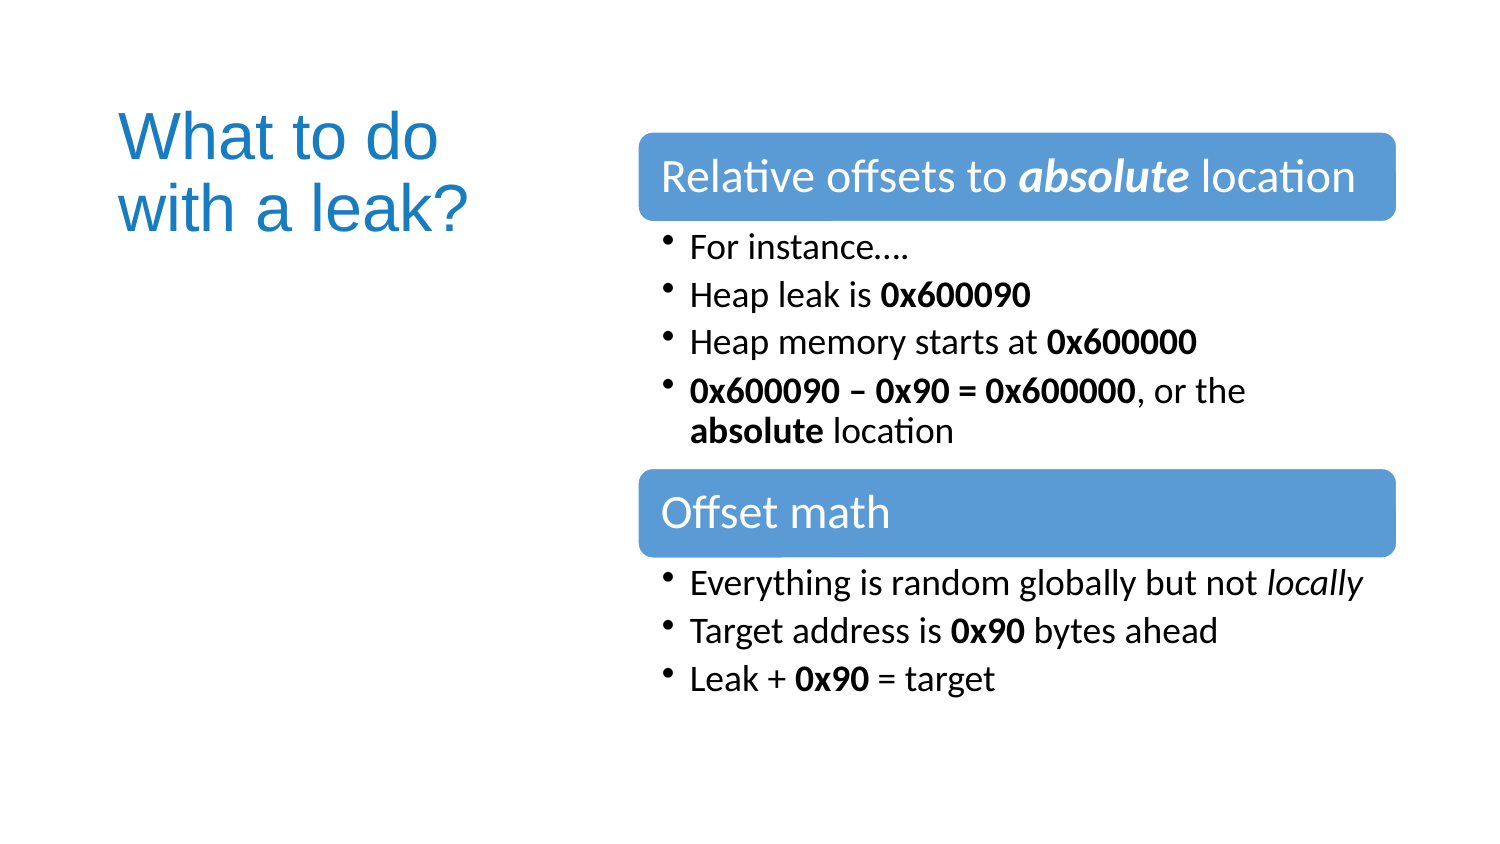

# What to do with a leak?
Relative offsets to absolute location
For instance….
Heap leak is 0x600090
Heap memory starts at 0x600000
0x600090 – 0x90 = 0x600000, or the absolute location
Offset math
Everything is random globally but not locally
Target address is 0x90 bytes ahead
Leak + 0x90 = target